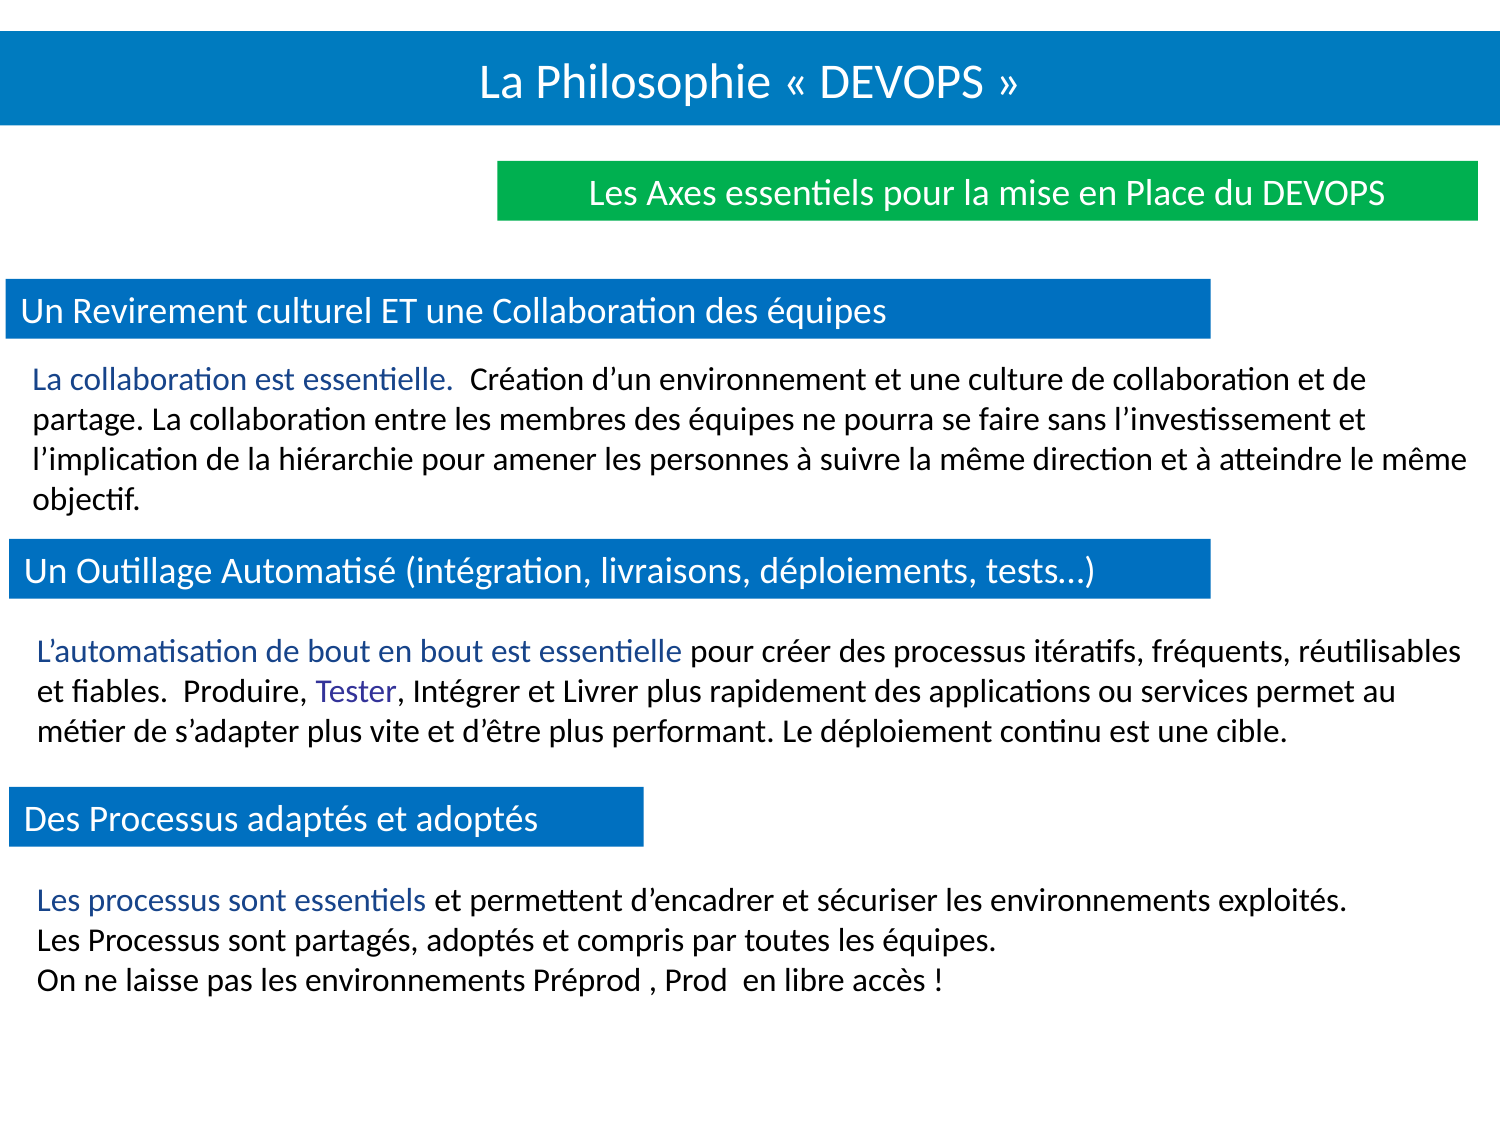

# La Philosophie « DEVOPS »
Les Axes essentiels pour la mise en Place du DEVOPS
Un Revirement culturel ET une Collaboration des équipes
La collaboration est essentielle.  Création d’un environnement et une culture de collaboration et de partage. La collaboration entre les membres des équipes ne pourra se faire sans l’investissement et l’implication de la hiérarchie pour amener les personnes à suivre la même direction et à atteindre le même objectif.
Un Outillage Automatisé (intégration, livraisons, déploiements, tests…)
L’automatisation de bout en bout est essentielle pour créer des processus itératifs, fréquents, réutilisables et fiables.  Produire, Tester, Intégrer et Livrer plus rapidement des applications ou services permet au métier de s’adapter plus vite et d’être plus performant. Le déploiement continu est une cible.
Des Processus adaptés et adoptés
Les processus sont essentiels et permettent d’encadrer et sécuriser les environnements exploités.
Les Processus sont partagés, adoptés et compris par toutes les équipes.
On ne laisse pas les environnements Préprod , Prod  en libre accès !